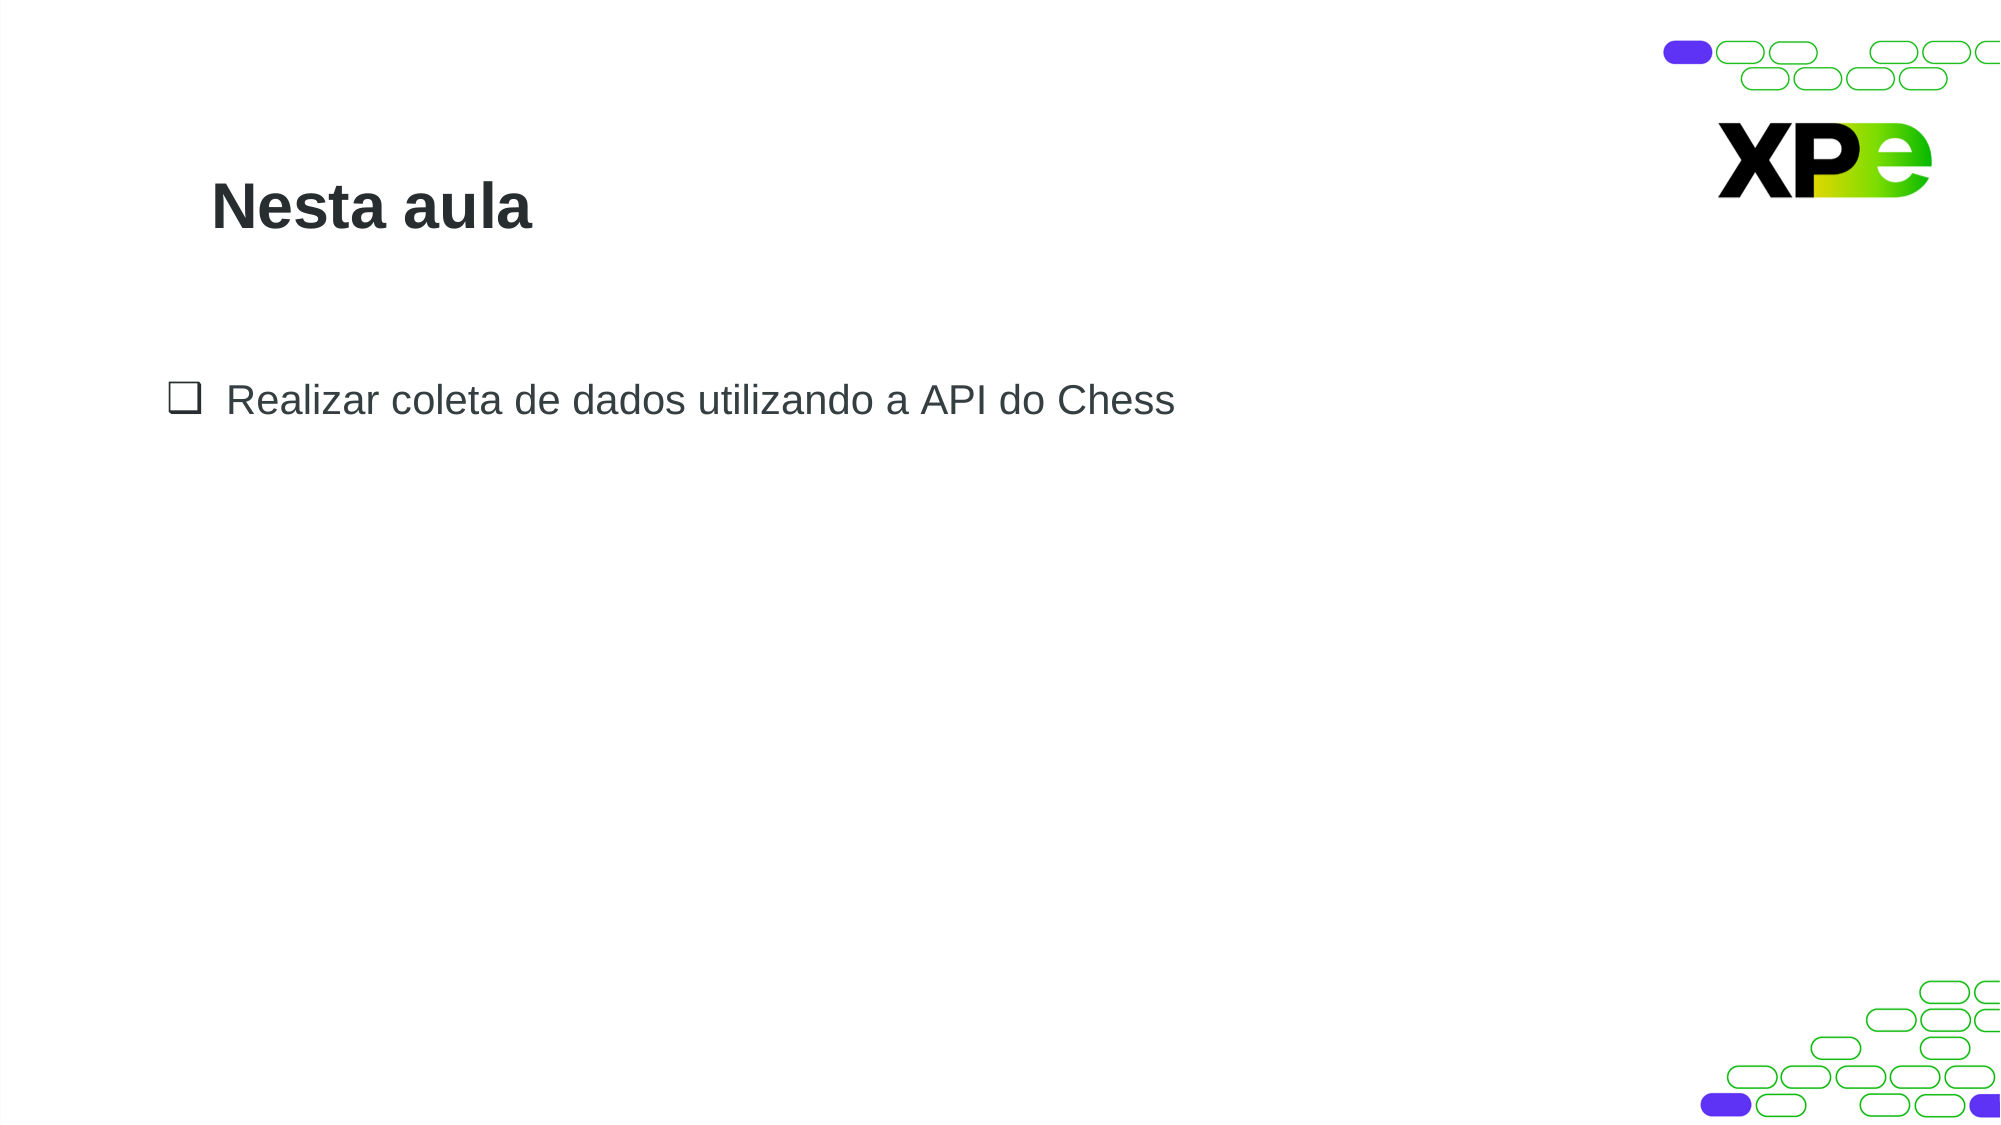

# Nesta aula
Realizar coleta de dados utilizando a API do Chess